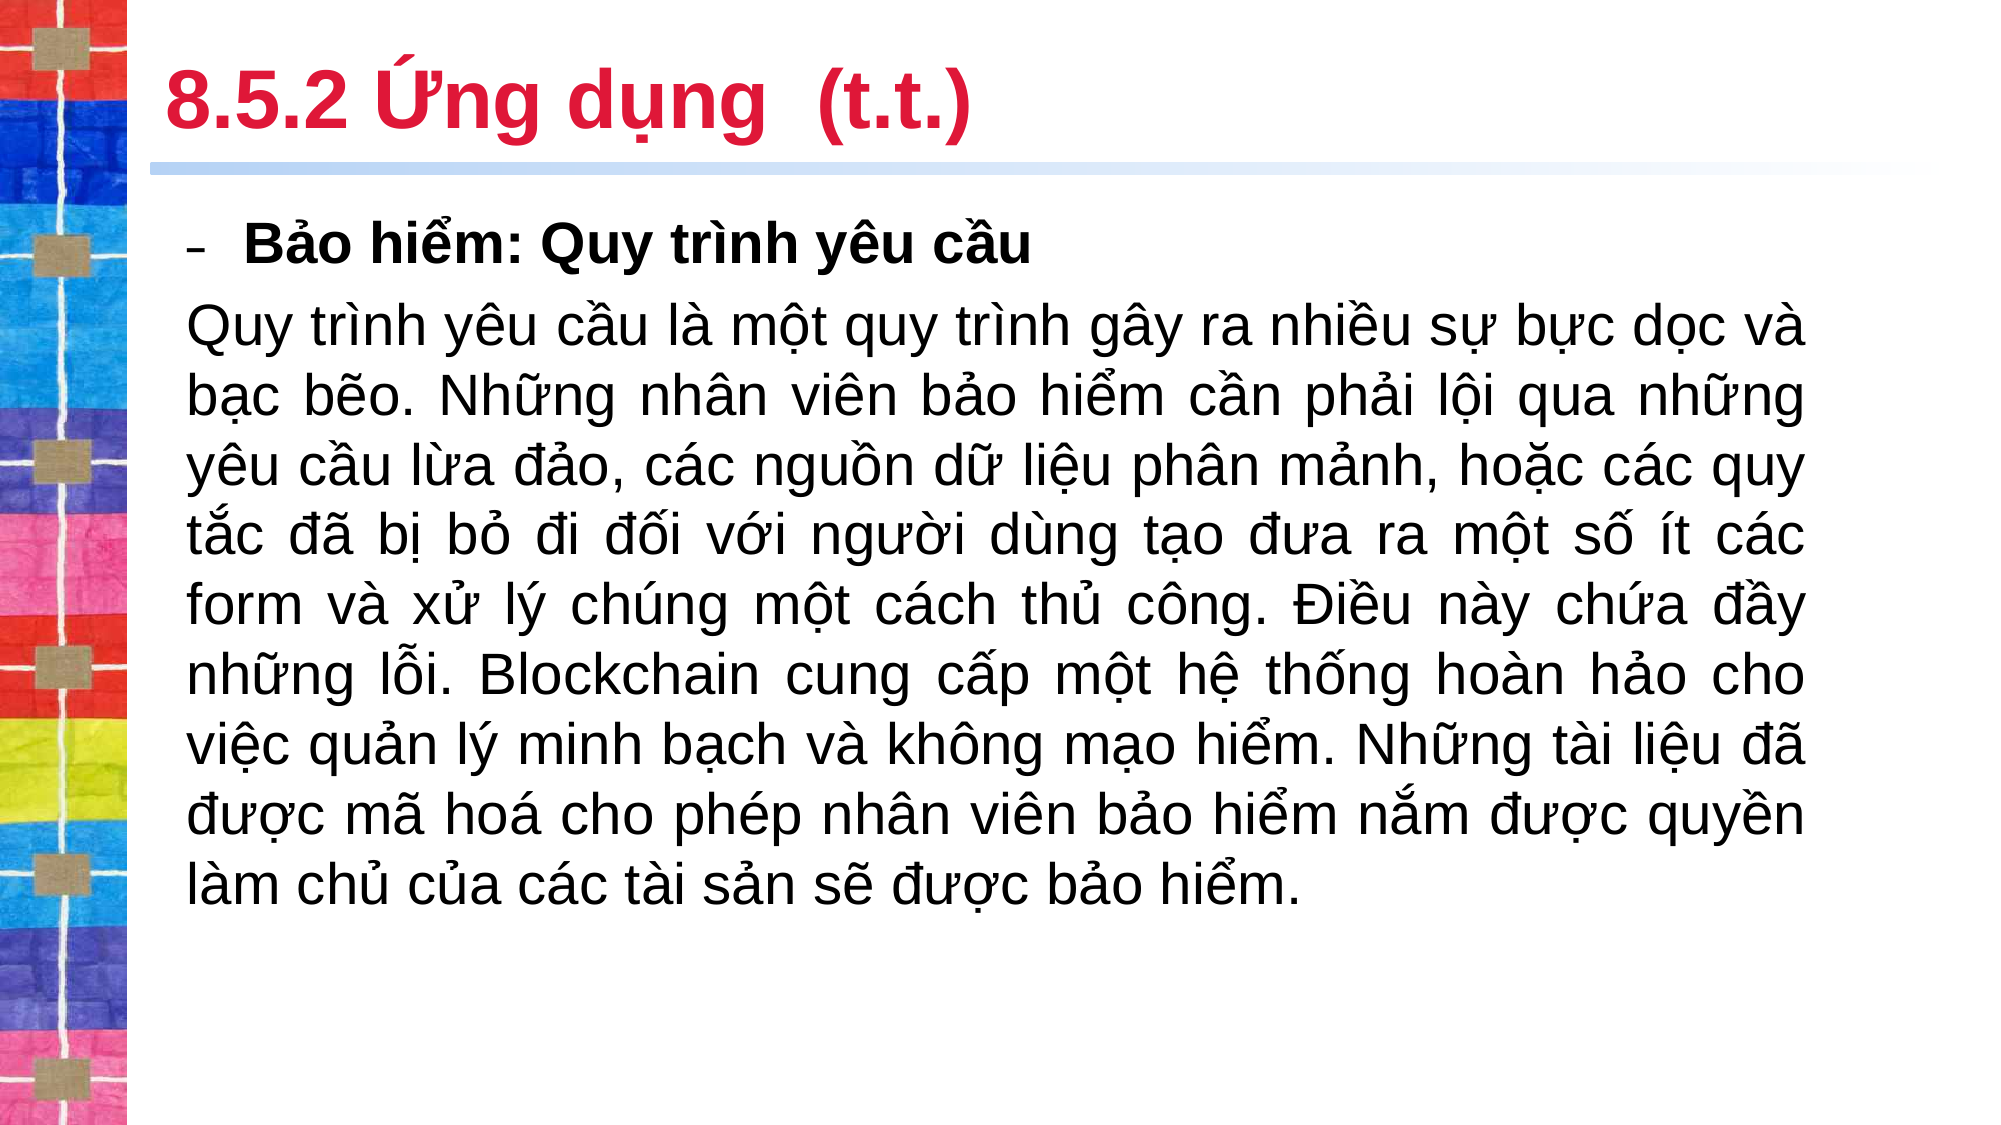

# 8.5.2 Ứng dụng  (t.t.)
Bảo hiểm: Quy trình yêu cầu
Quy trình yêu cầu là một quy trình gây ra nhiều sự bực dọc và bạc bẽo. Những nhân viên bảo hiểm cần phải lội qua những yêu cầu lừa đảo, các nguồn dữ liệu phân mảnh, hoặc các quy tắc đã bị bỏ đi đối với người dùng tạo đưa ra một số ít các form và xử lý chúng một cách thủ công. Điều này chứa đầy những lỗi. Blockchain cung cấp một hệ thống hoàn hảo cho việc quản lý minh bạch và không mạo hiểm. Những tài liệu đã được mã hoá cho phép nhân viên bảo hiểm nắm được quyền làm chủ của các tài sản sẽ được bảo hiểm.